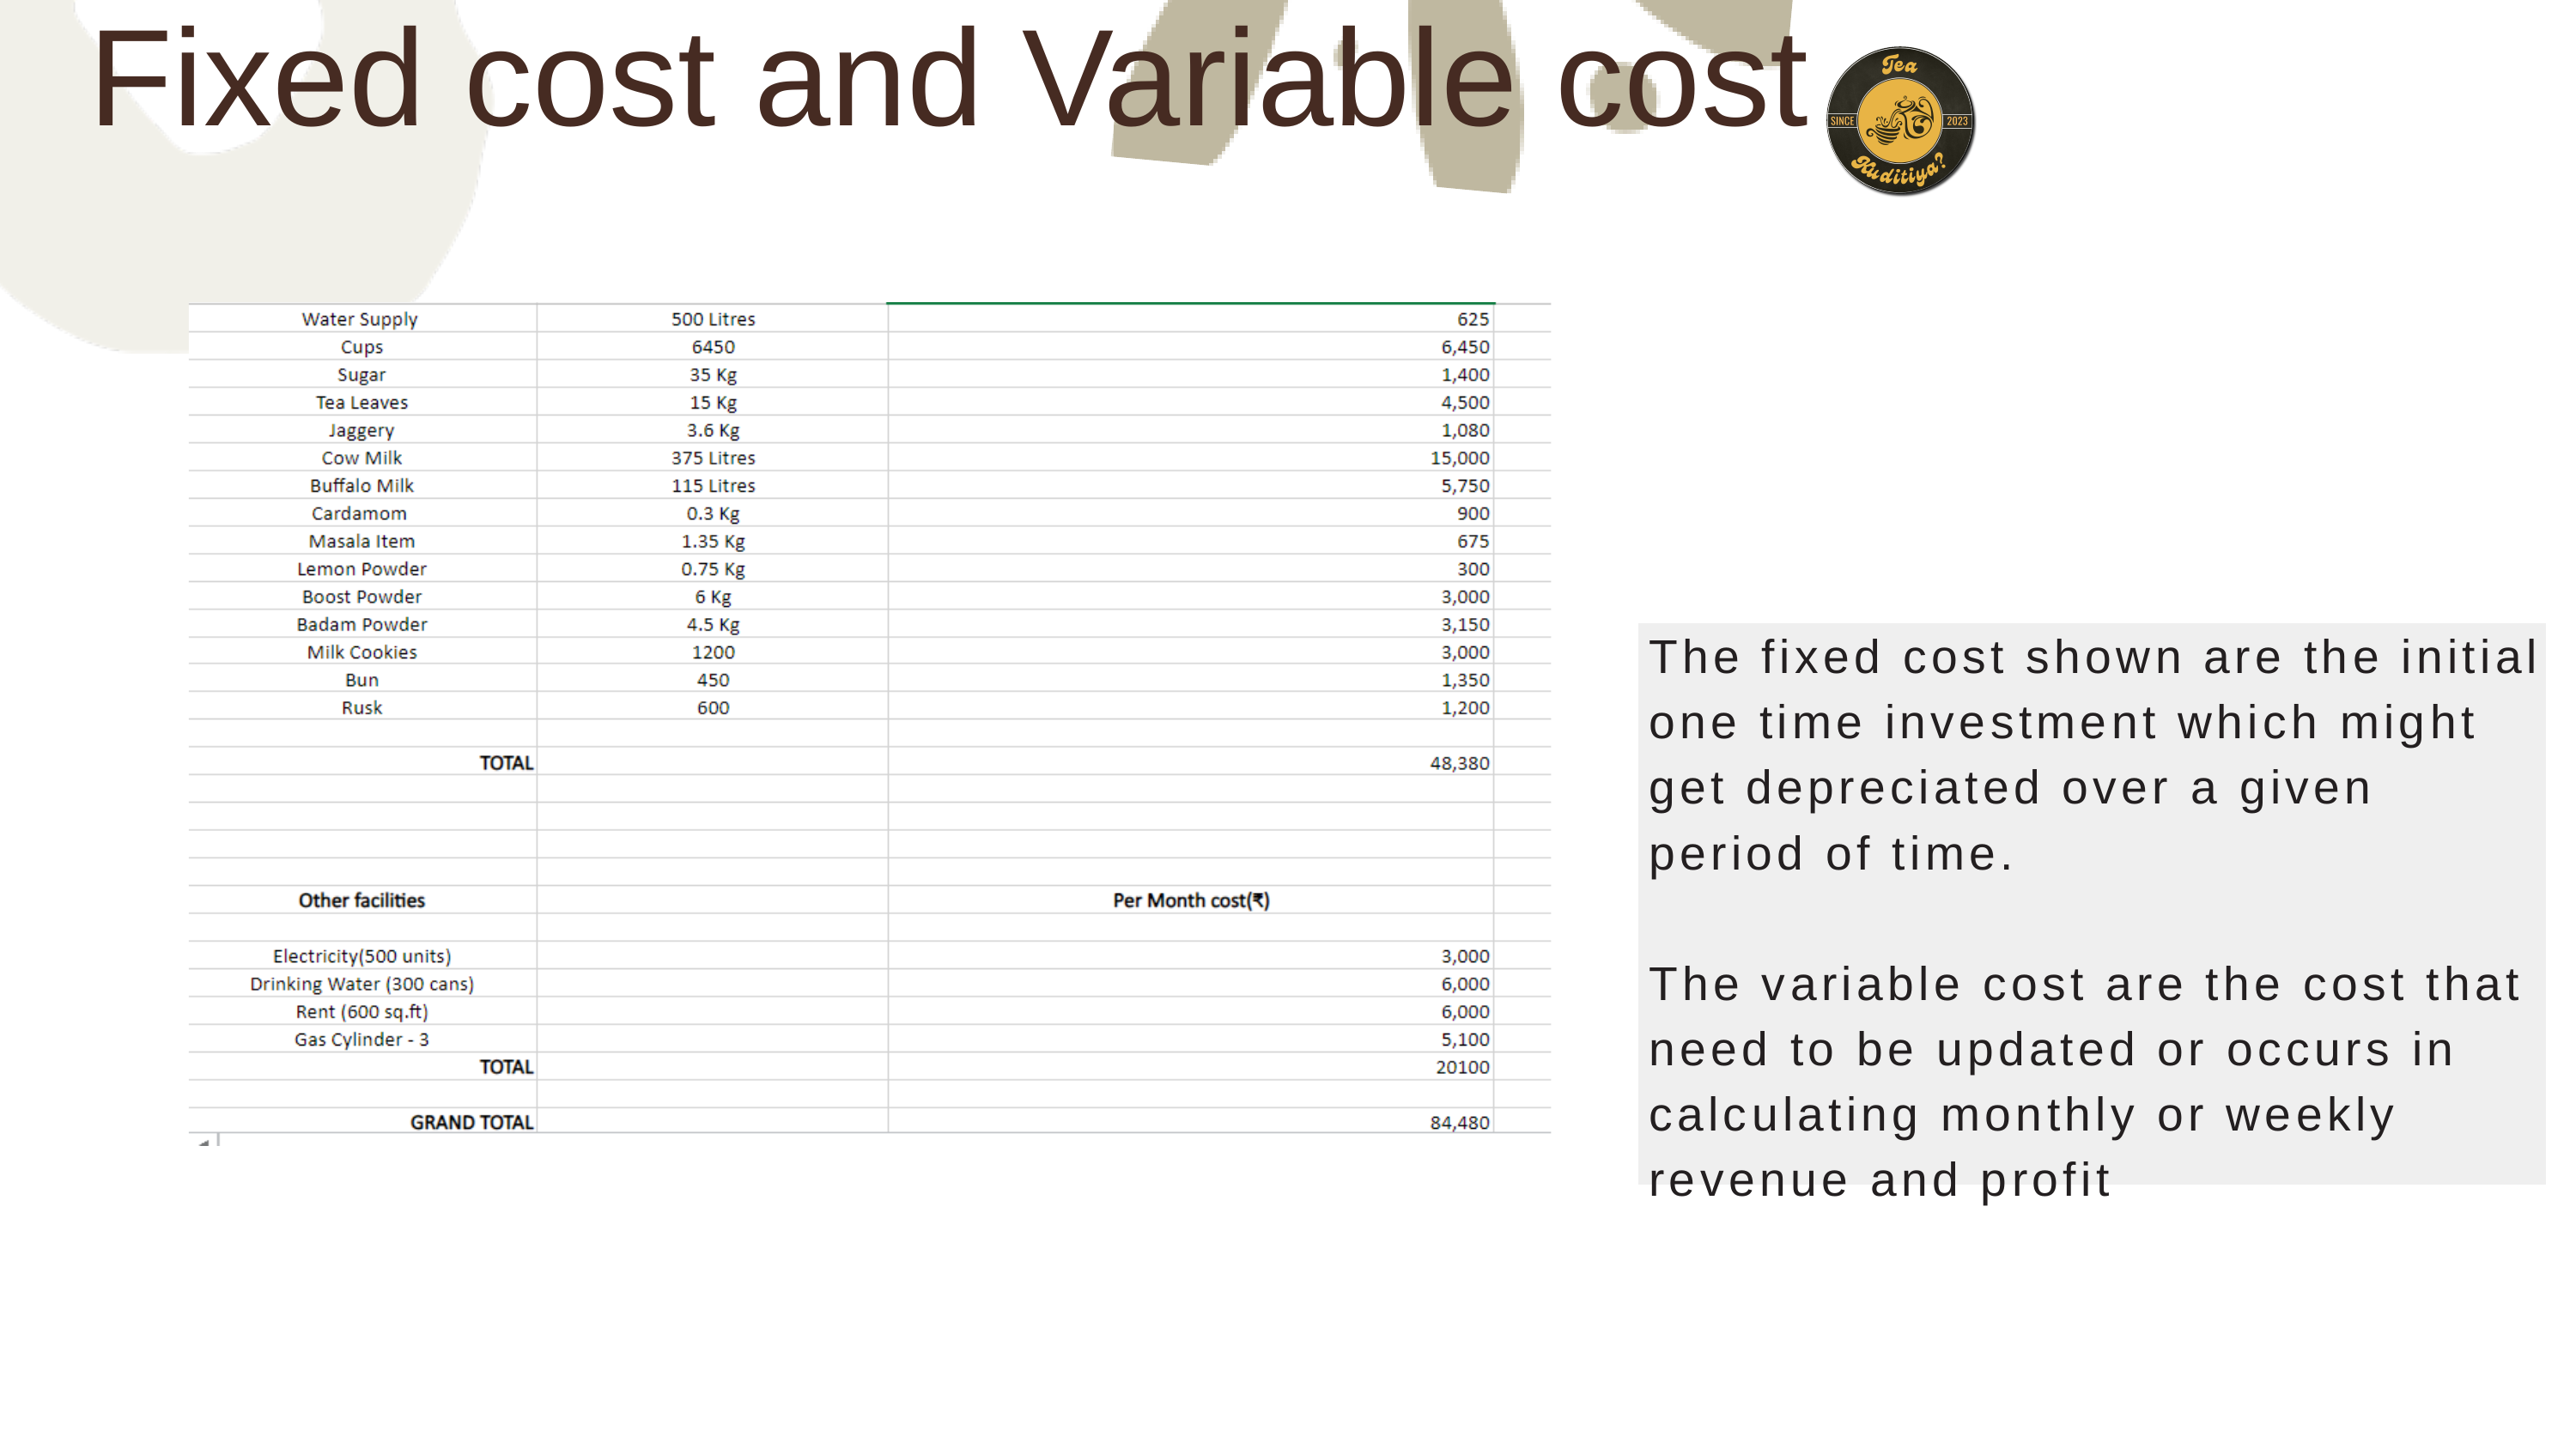

Fixed cost and Variable cost

The fixed cost shown are the initial one time investment which might get depreciated over a given period of time.

The variable cost are the cost that need to be updated or occurs in calculating monthly or weekly revenue and profit